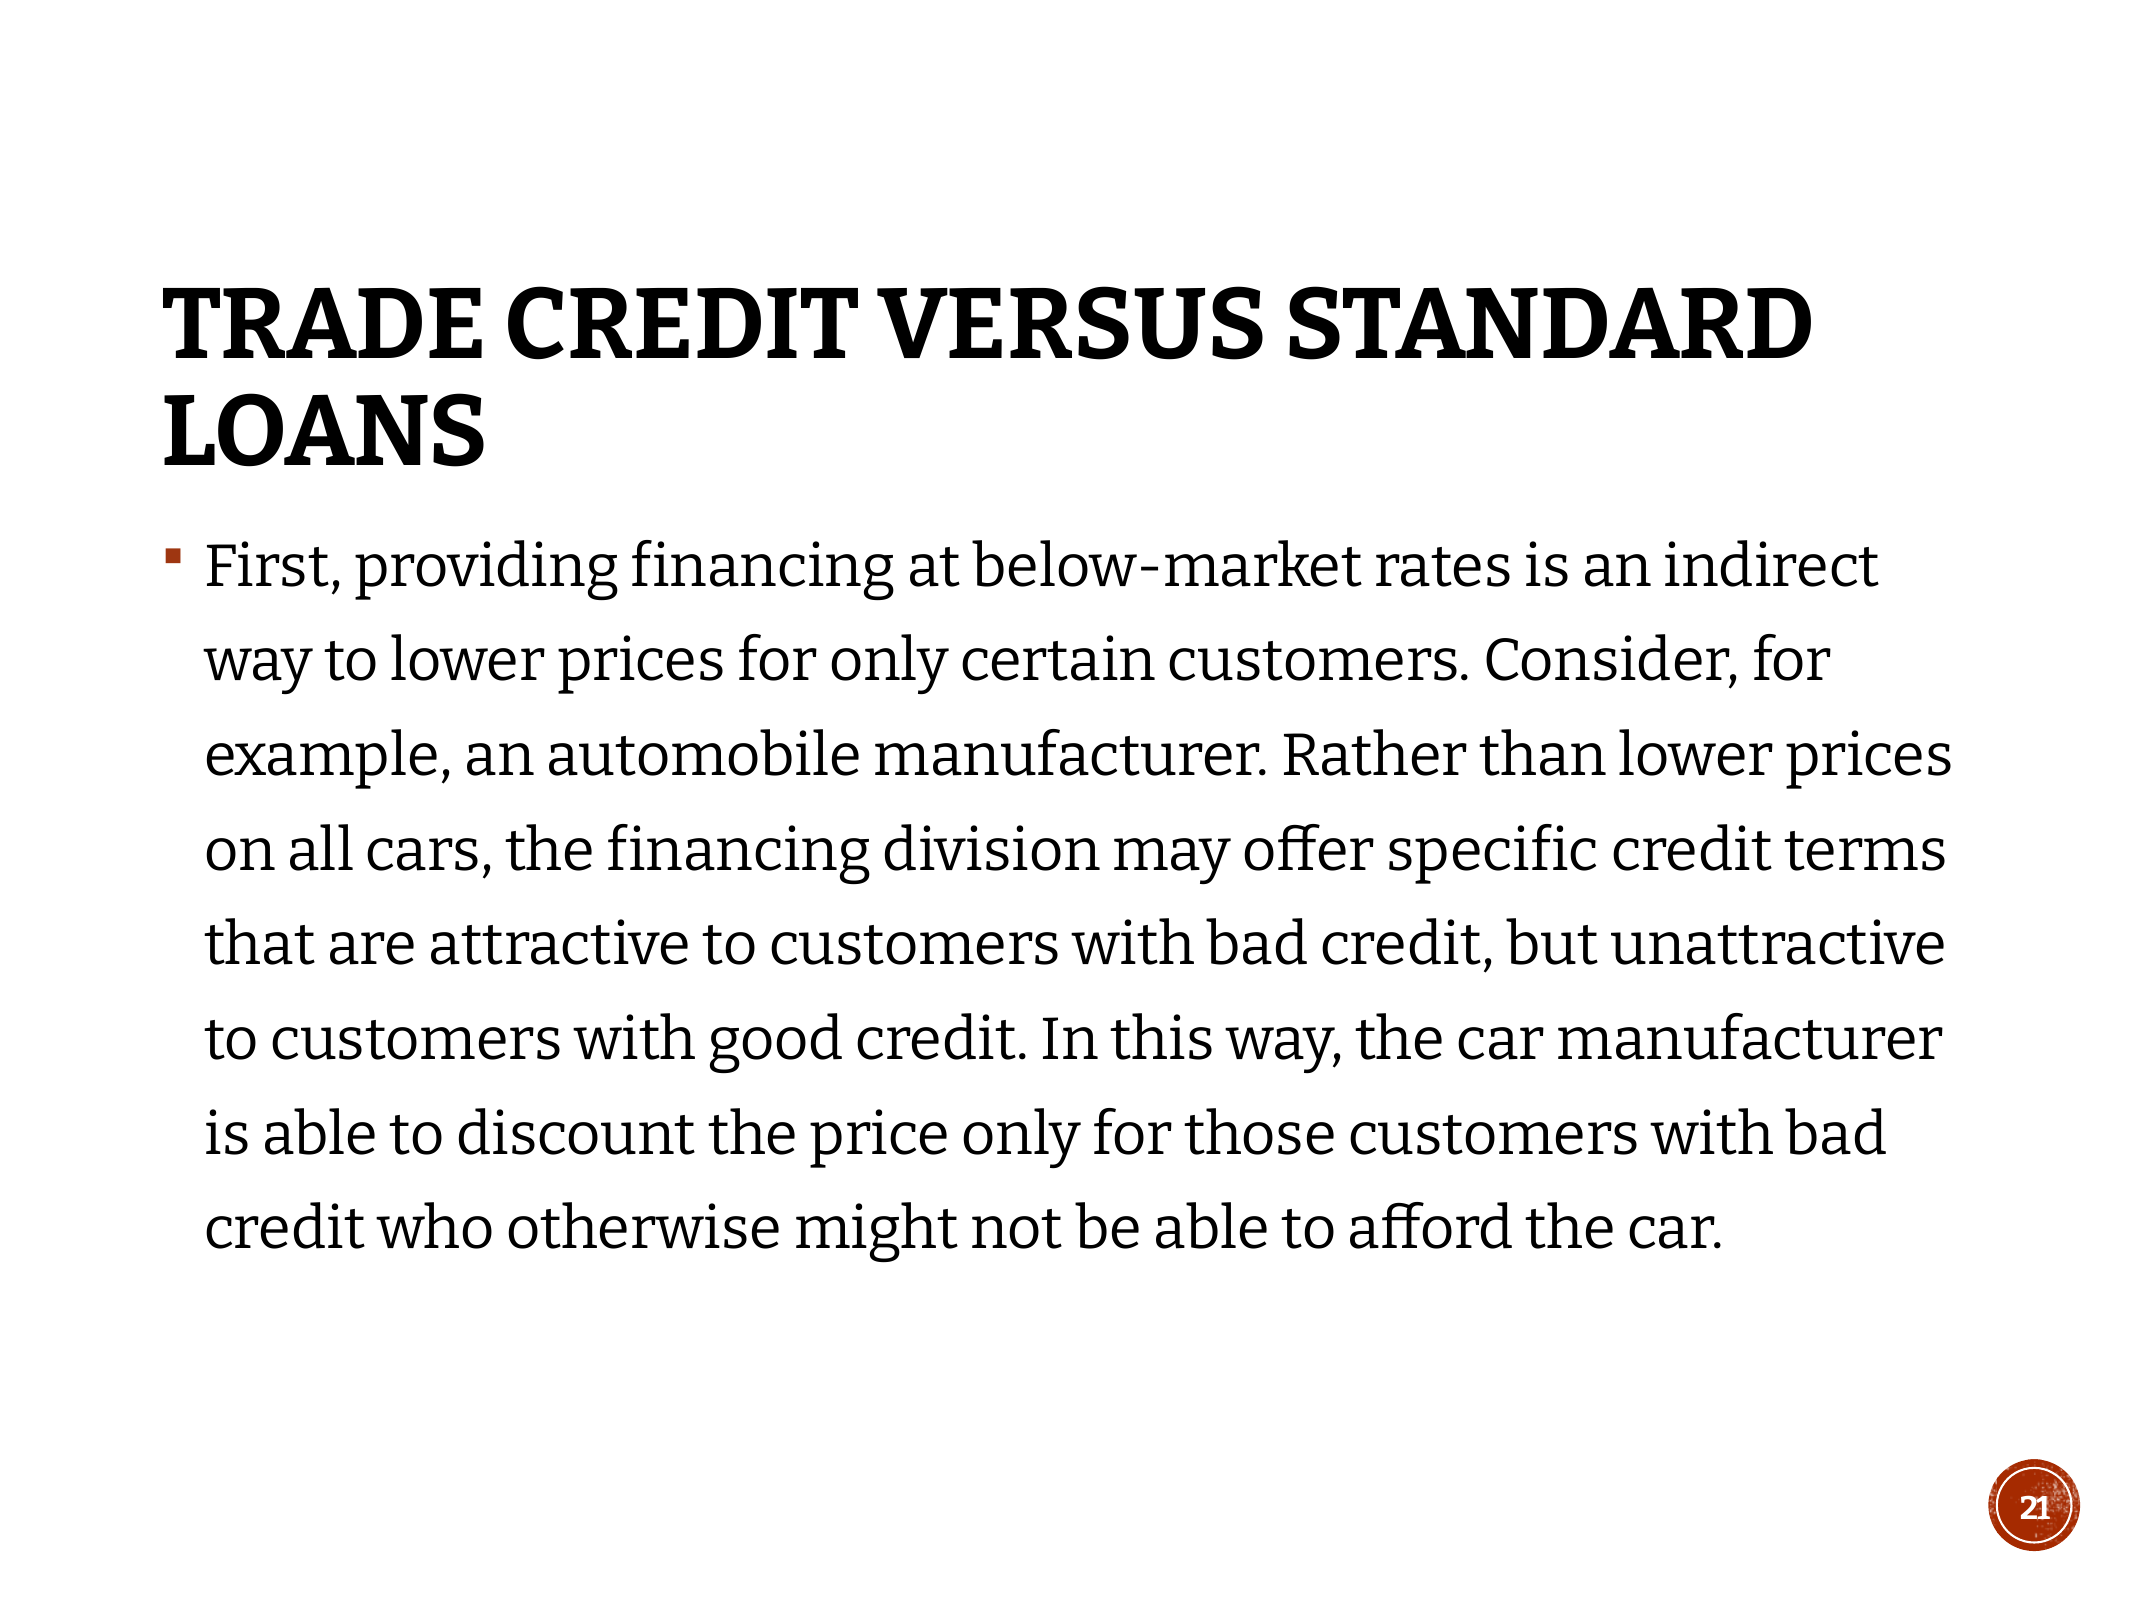

# Trade Credit Versus Standard Loans
First, providing financing at below-market rates is an indirect way to lower prices for only certain customers. Consider, for example, an automobile manufacturer. Rather than lower prices on all cars, the financing division may offer specific credit terms that are attractive to customers with bad credit, but unattractive to customers with good credit. In this way, the car manufacturer is able to discount the price only for those customers with bad credit who otherwise might not be able to afford the car.

21